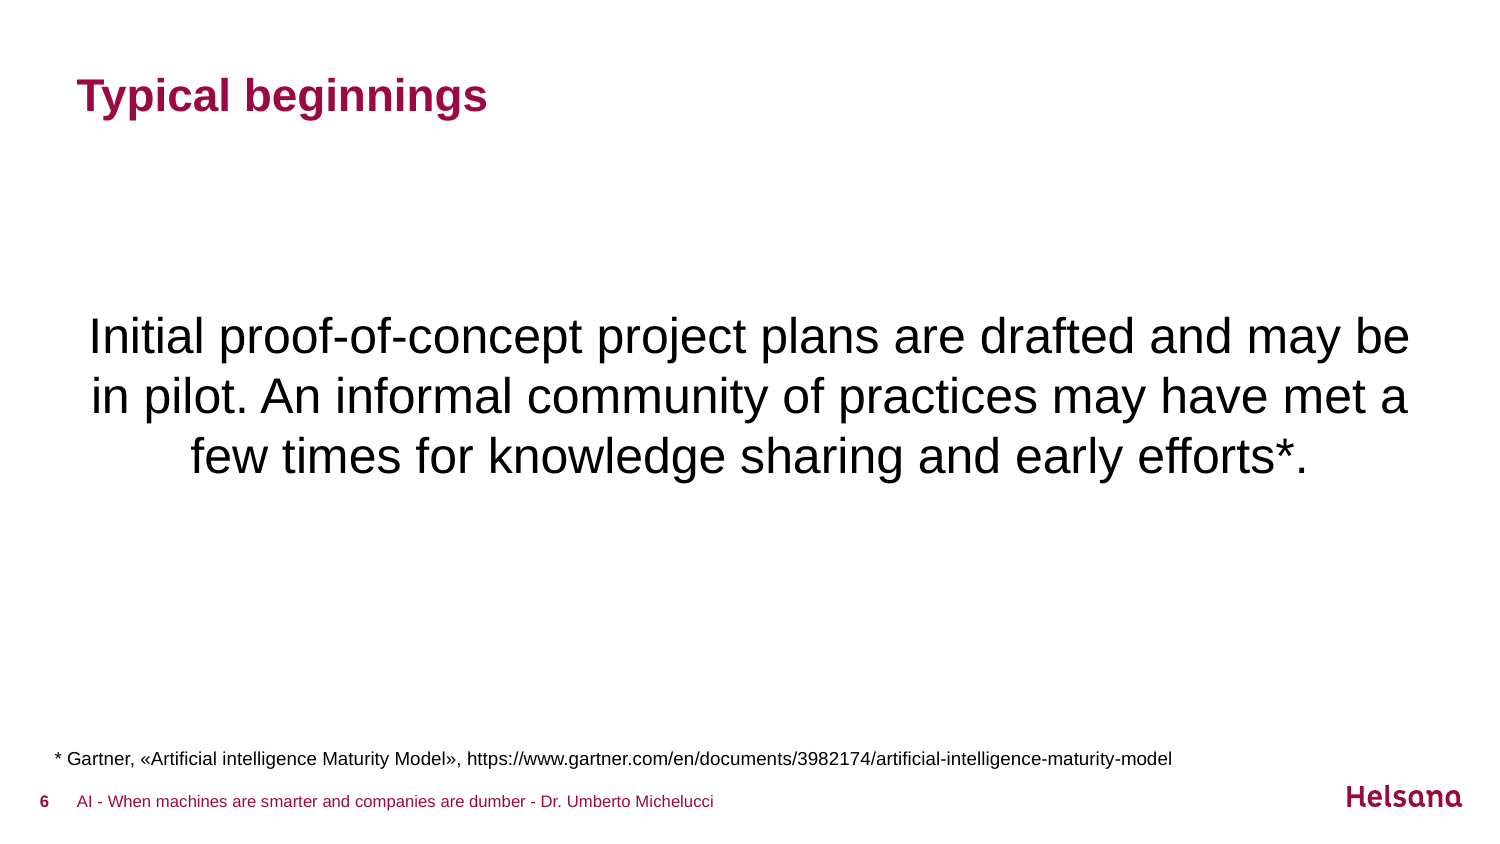

# Typical beginnings
Initial proof-of-concept project plans are drafted and may be in pilot. An informal community of practices may have met a few times for knowledge sharing and early efforts*.

* Gartner, «Artificial intelligence Maturity Model», https://www.gartner.com/en/documents/3982174/artificial-intelligence-maturity-model
6
AI - When machines are smarter and companies are dumber - Dr. Umberto Michelucci